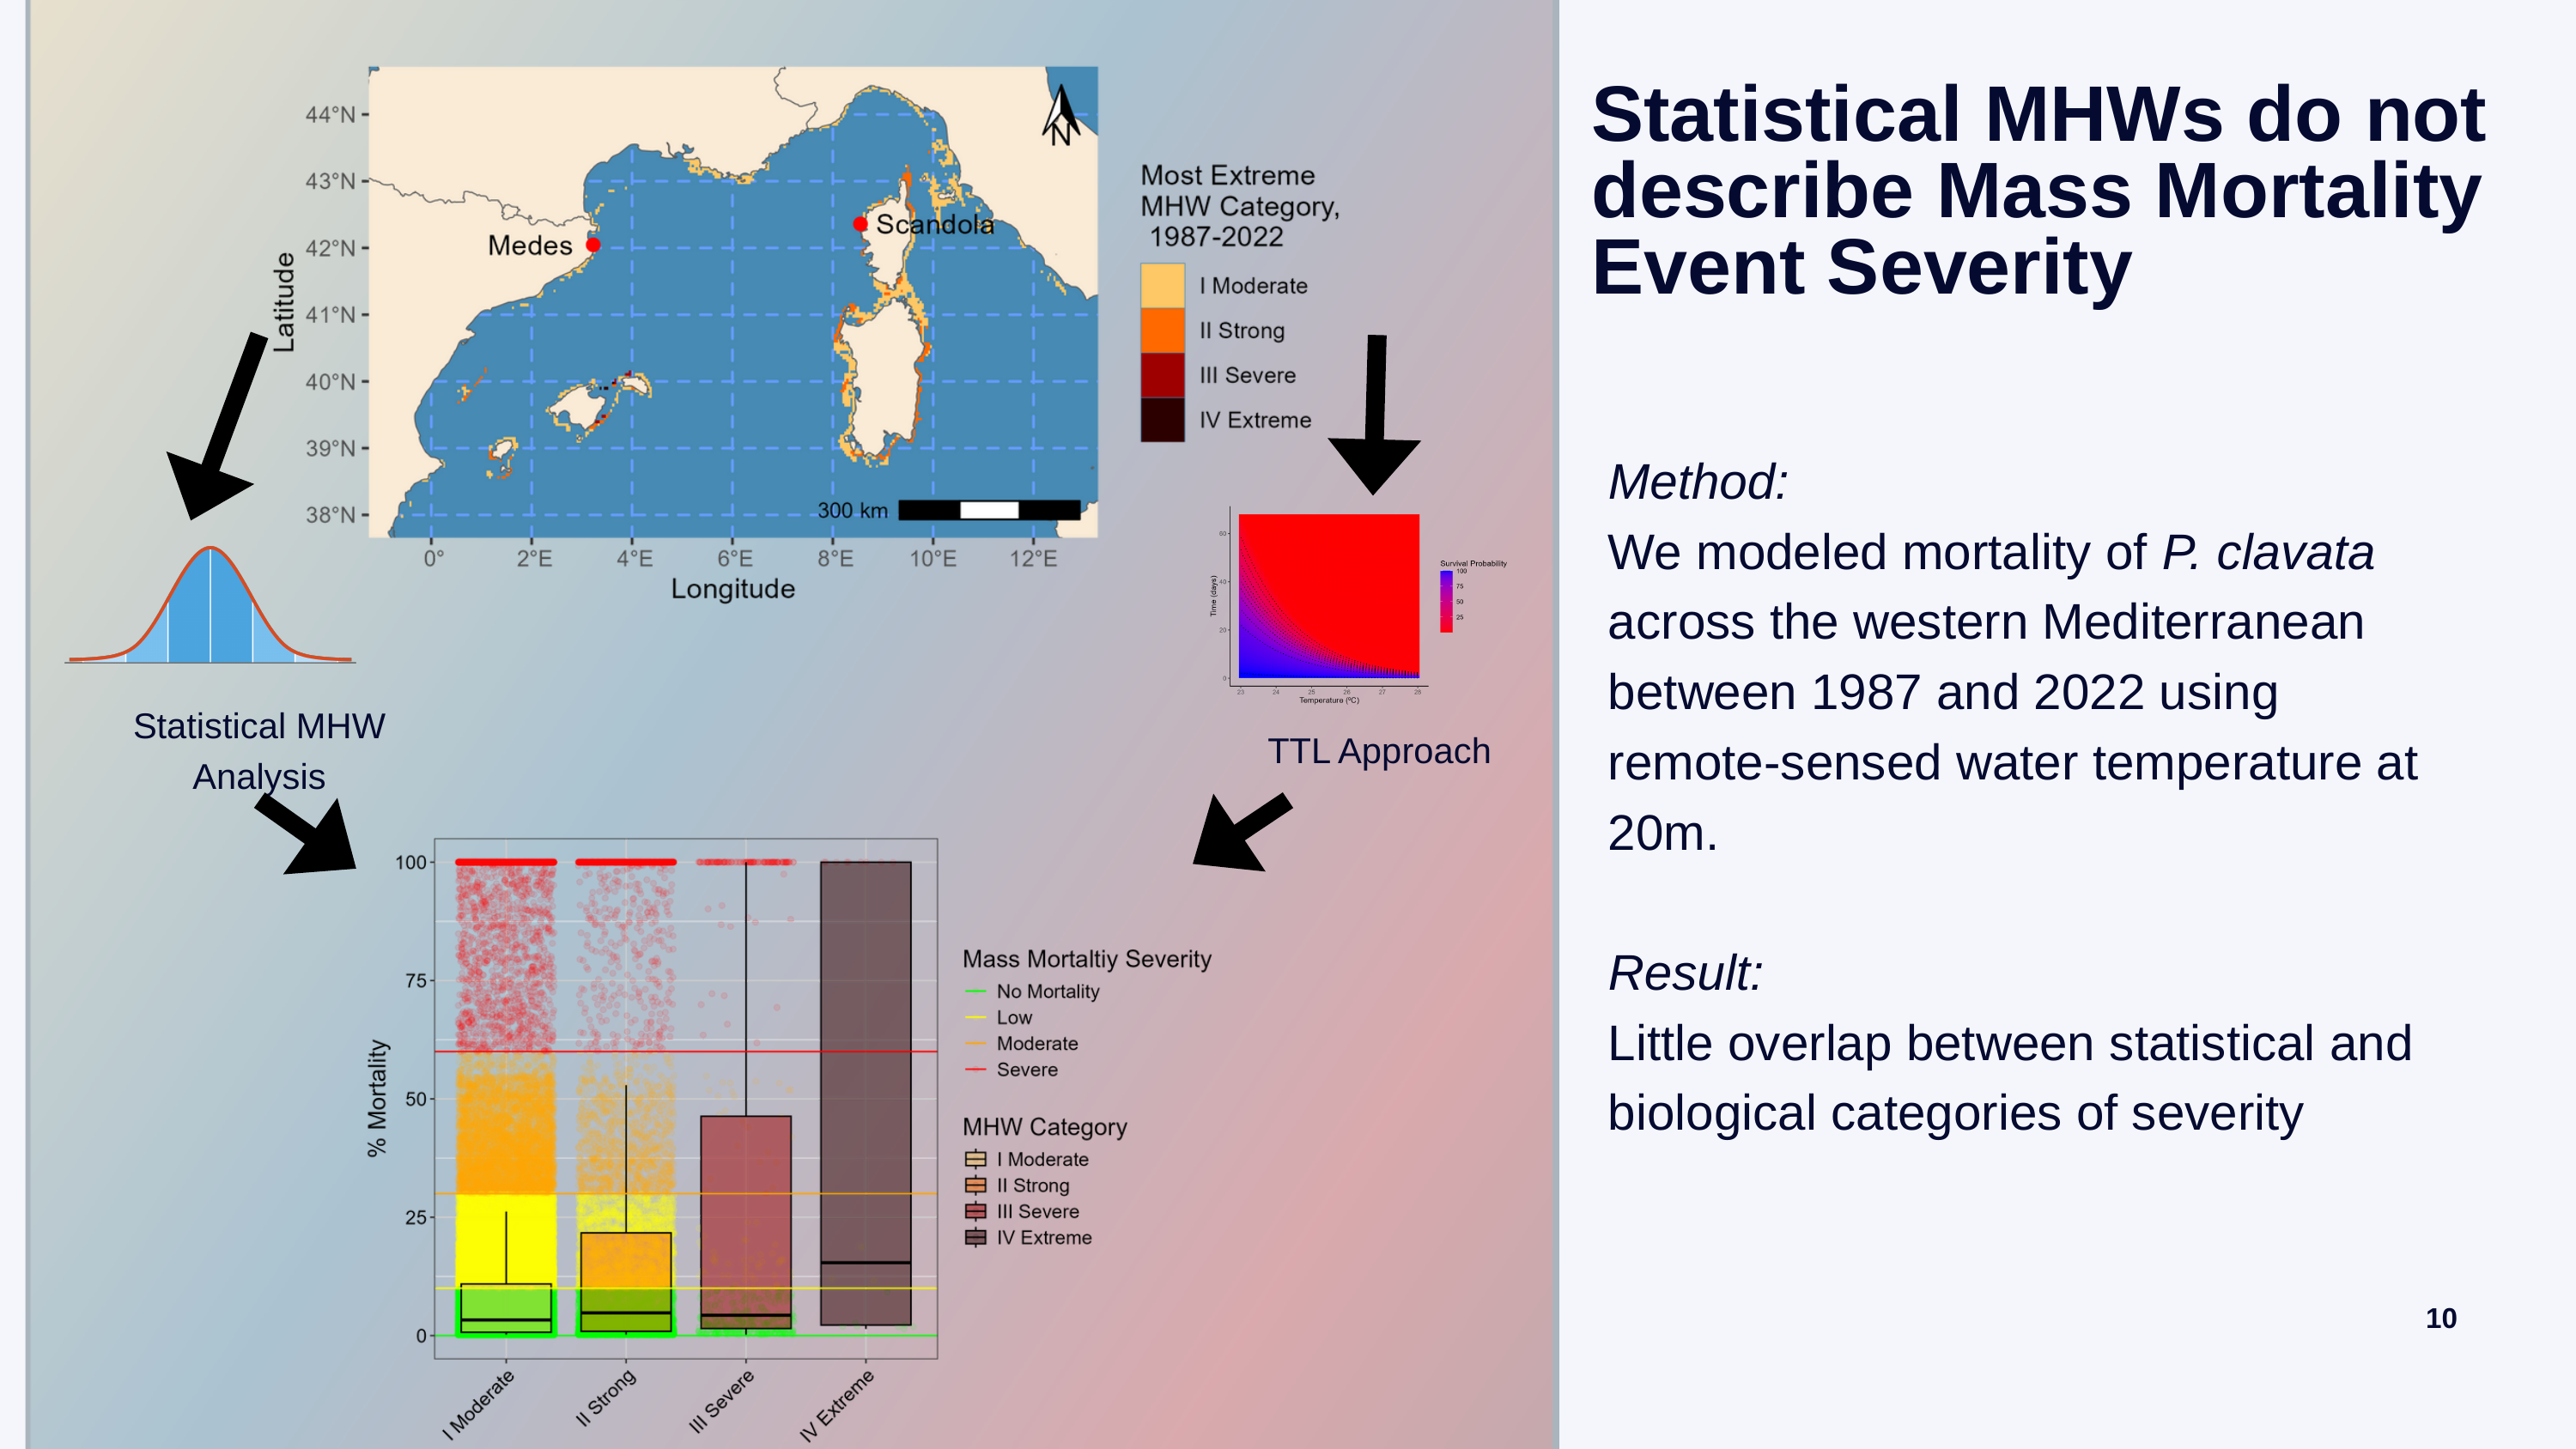

Statistical MHWs do not describe Mass Mortality Event Severity

Method:
We modeled mortality of P. clavata across the western Mediterranean between 1987 and 2022 using remote-sensed water temperature at 20m.

Result:
Little overlap between statistical and biological categories of severity

Statistical MHW Analysis

TTL Approach

10